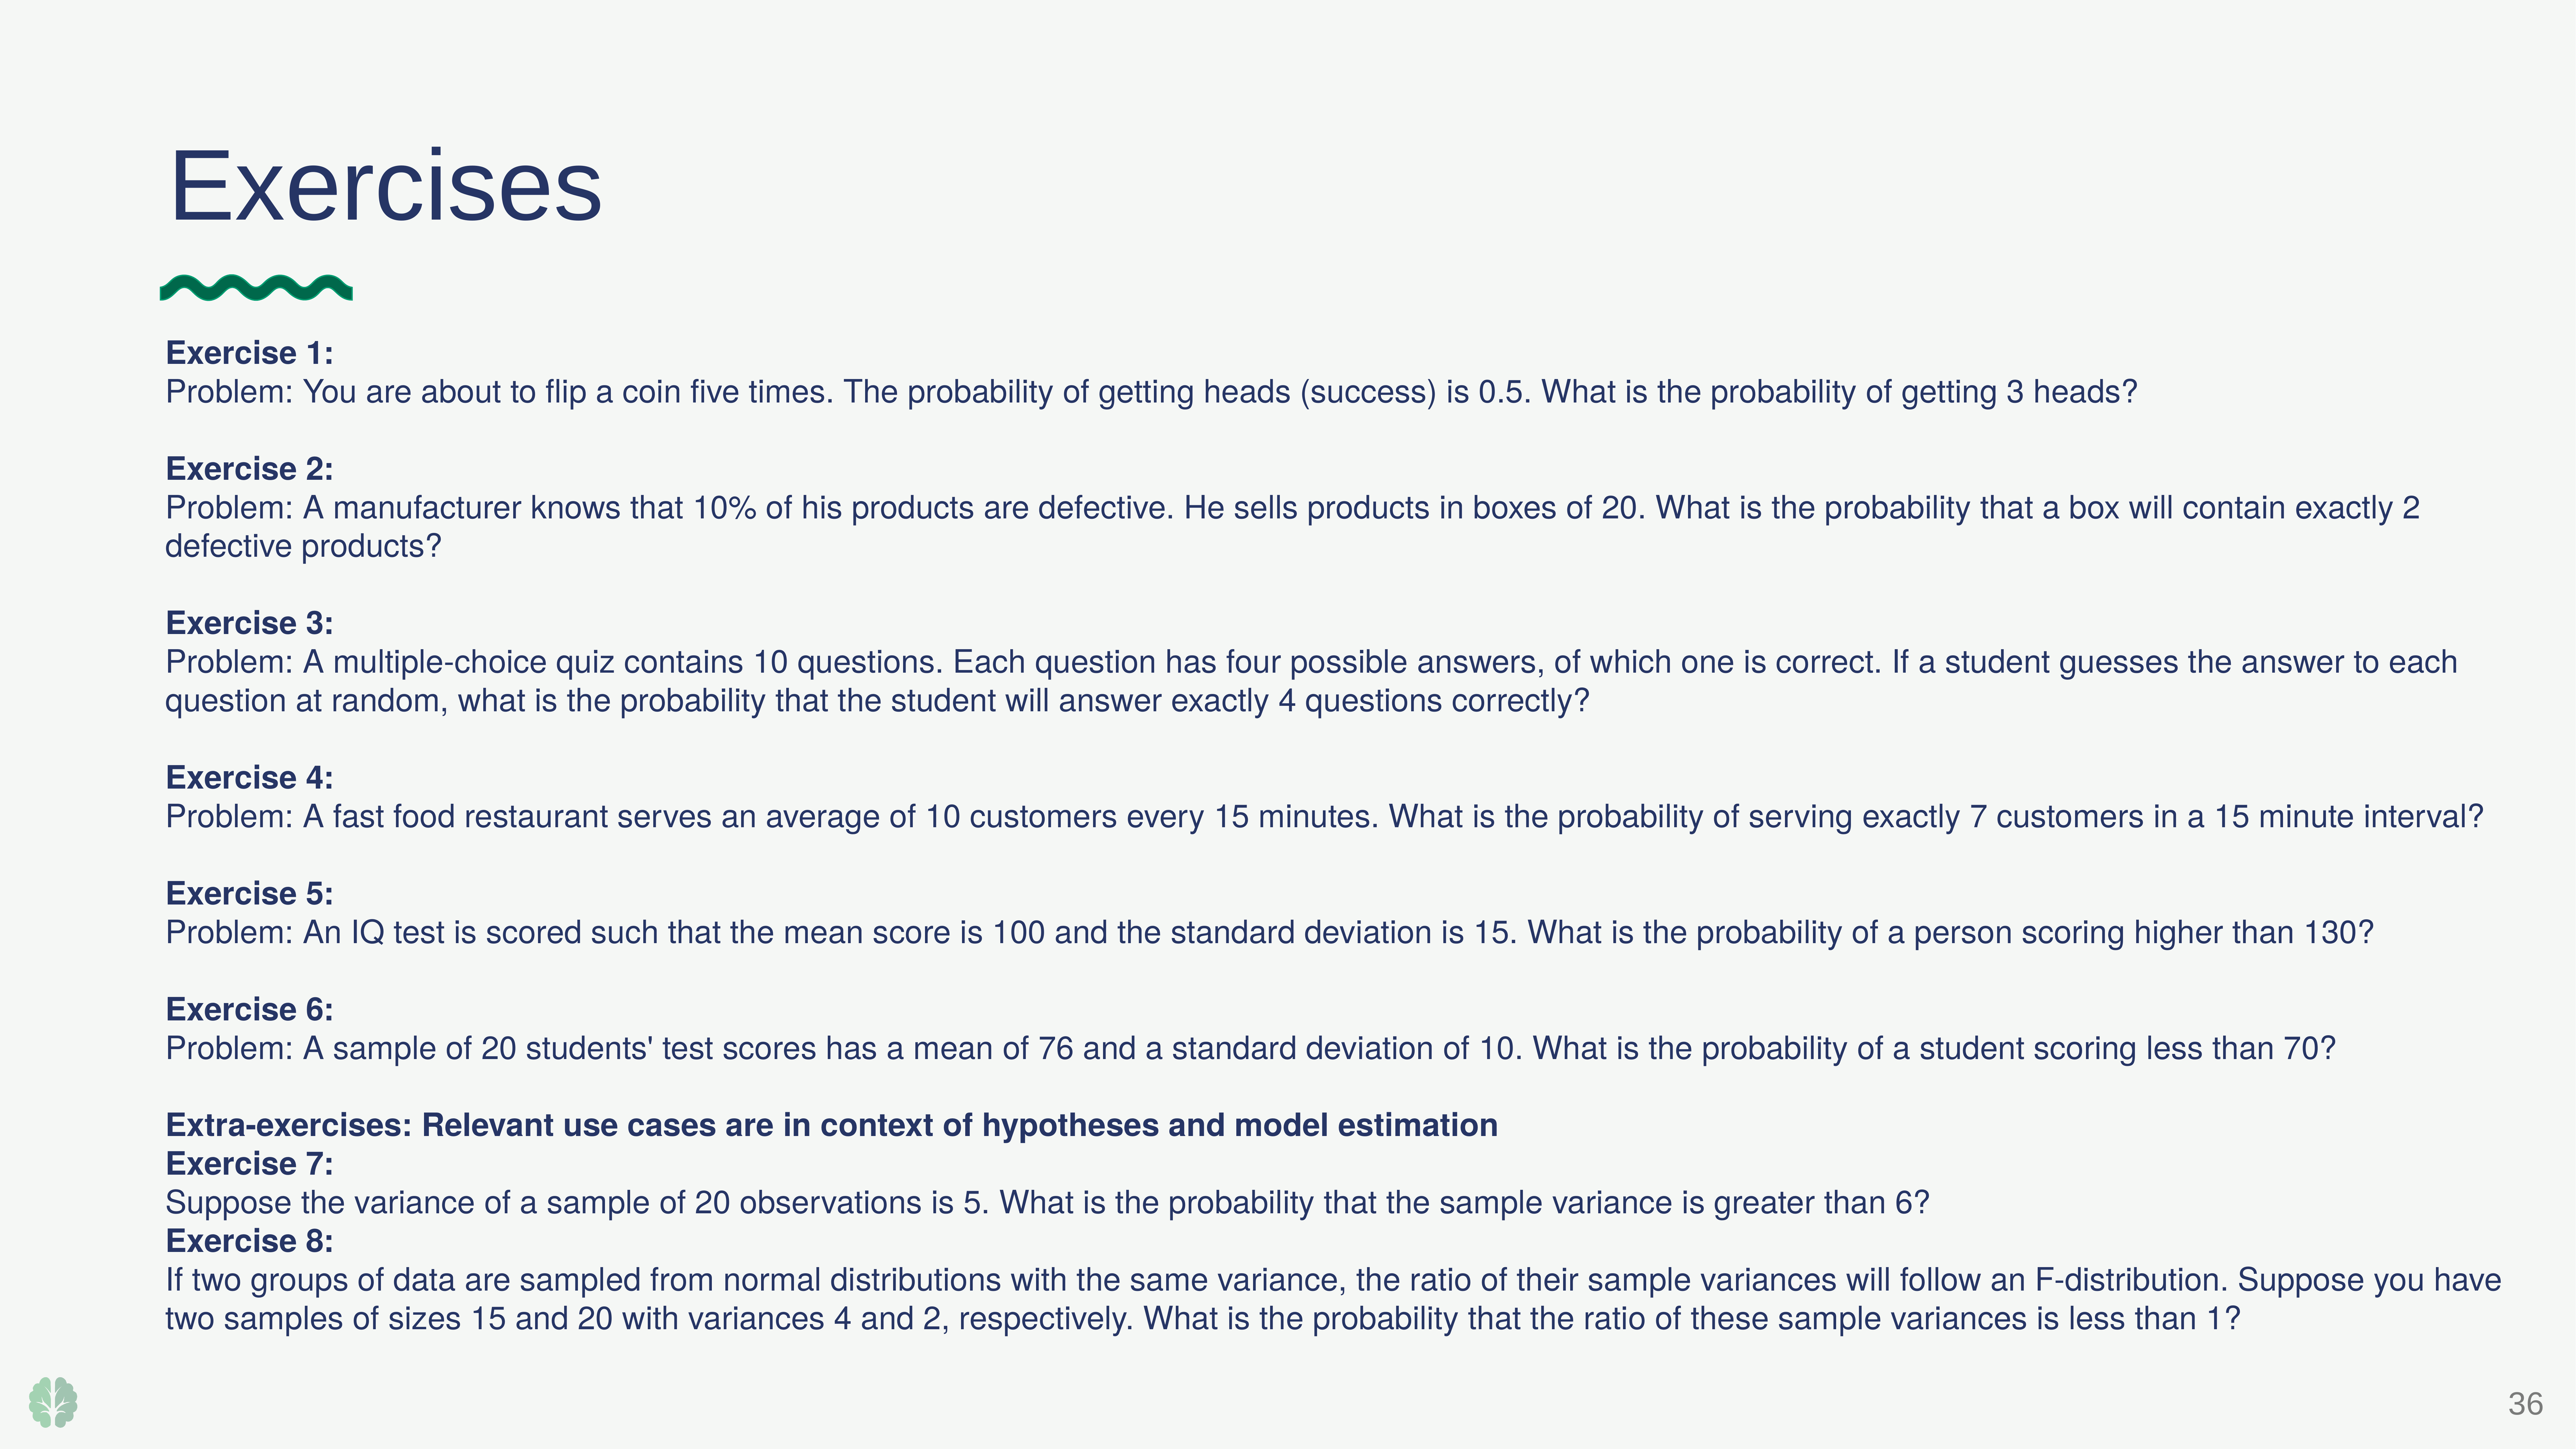

Exercises

Exercise 1:
Problem: You are about to flip a coin five times. The probability of getting heads (success) is 0.5. What is the probability of getting 3 heads?

Exercise 2:
Problem: A manufacturer knows that 10% of his products are defective. He sells products in boxes of 20. What is the probability that a box will contain exactly 2 defective products?

Exercise 3:
Problem: A multiple-choice quiz contains 10 questions. Each question has four possible answers, of which one is correct. If a student guesses the answer to each question at random, what is the probability that the student will answer exactly 4 questions correctly?

Exercise 4:
Problem: A fast food restaurant serves an average of 10 customers every 15 minutes. What is the probability of serving exactly 7 customers in a 15 minute interval?

Exercise 5:
Problem: An IQ test is scored such that the mean score is 100 and the standard deviation is 15. What is the probability of a person scoring higher than 130?

Exercise 6:
Problem: A sample of 20 students' test scores has a mean of 76 and a standard deviation of 10. What is the probability of a student scoring less than 70?

Extra-exercises: Relevant use cases are in context of hypotheses and model estimation
Exercise 7:
Suppose the variance of a sample of 20 observations is 5. What is the probability that the sample variance is greater than 6?
Exercise 8:
If two groups of data are sampled from normal distributions with the same variance, the ratio of their sample variances will follow an F-distribution. Suppose you have two samples of sizes 15 and 20 with variances 4 and 2, respectively. What is the probability that the ratio of these sample variances is less than 1?
36